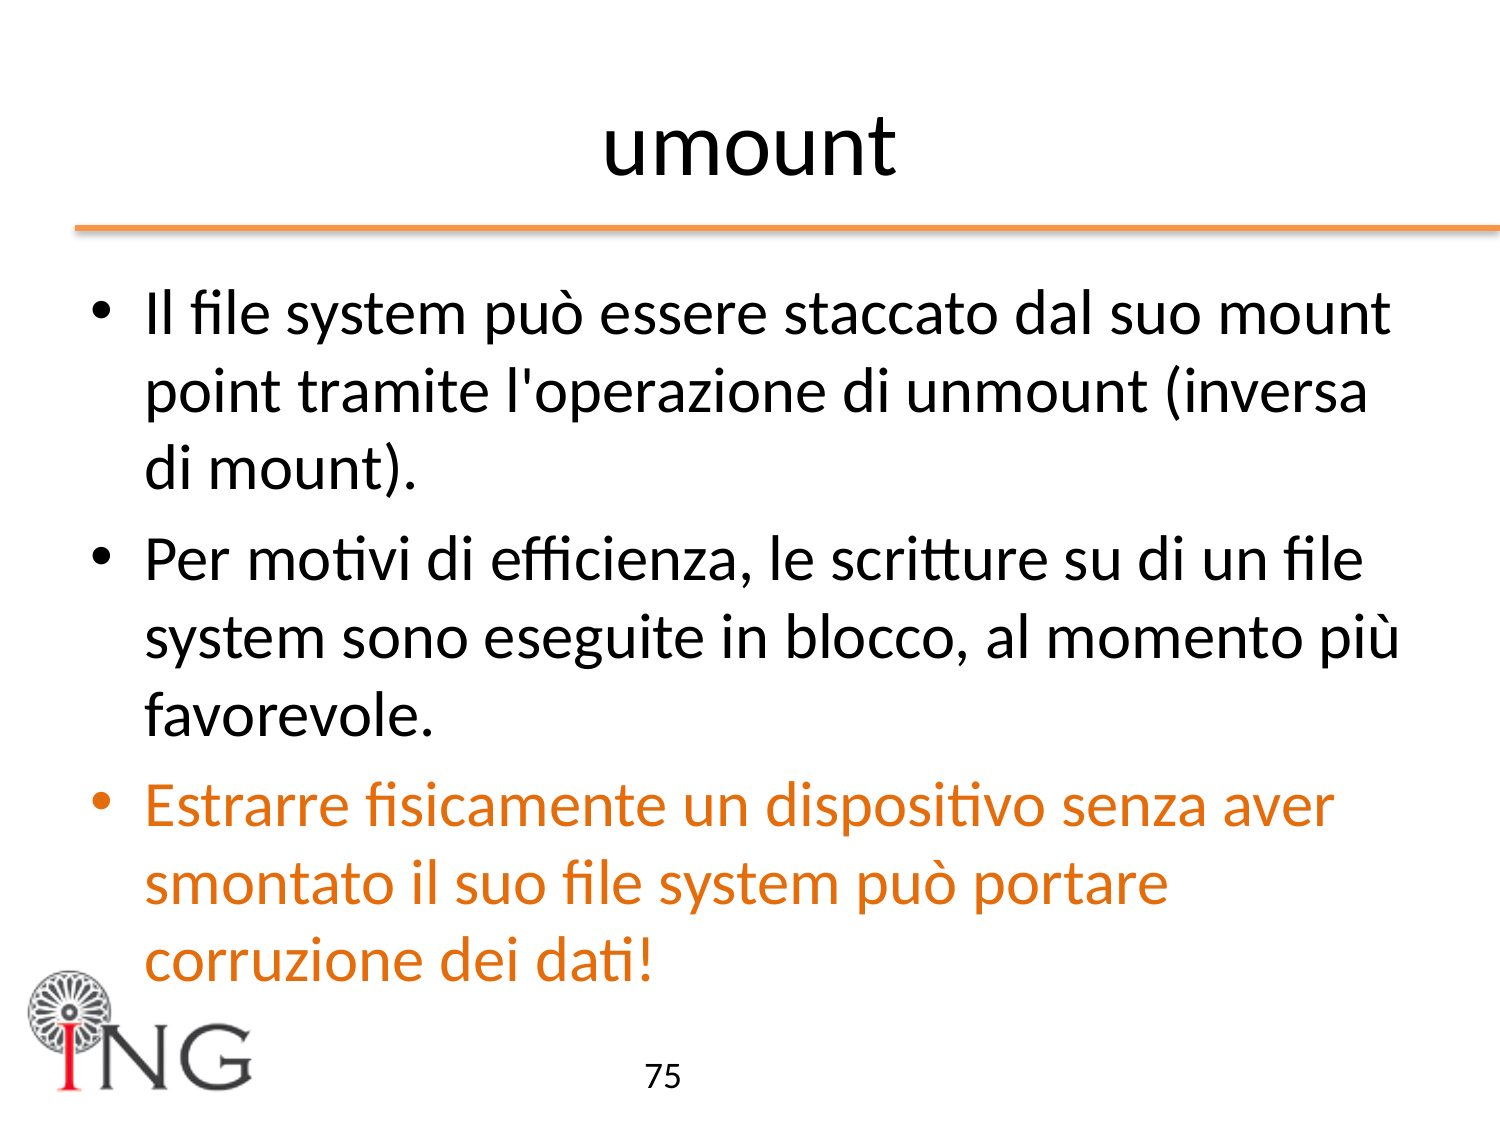

# umount
Il file system può essere staccato dal suo mount point tramite l'operazione di unmount (inversa di mount).
Per motivi di efficienza, le scritture su di un file system sono eseguite in blocco, al momento più favorevole.
Estrarre fisicamente un dispositivo senza aver smontato il suo file system può portare corruzione dei dati!

75